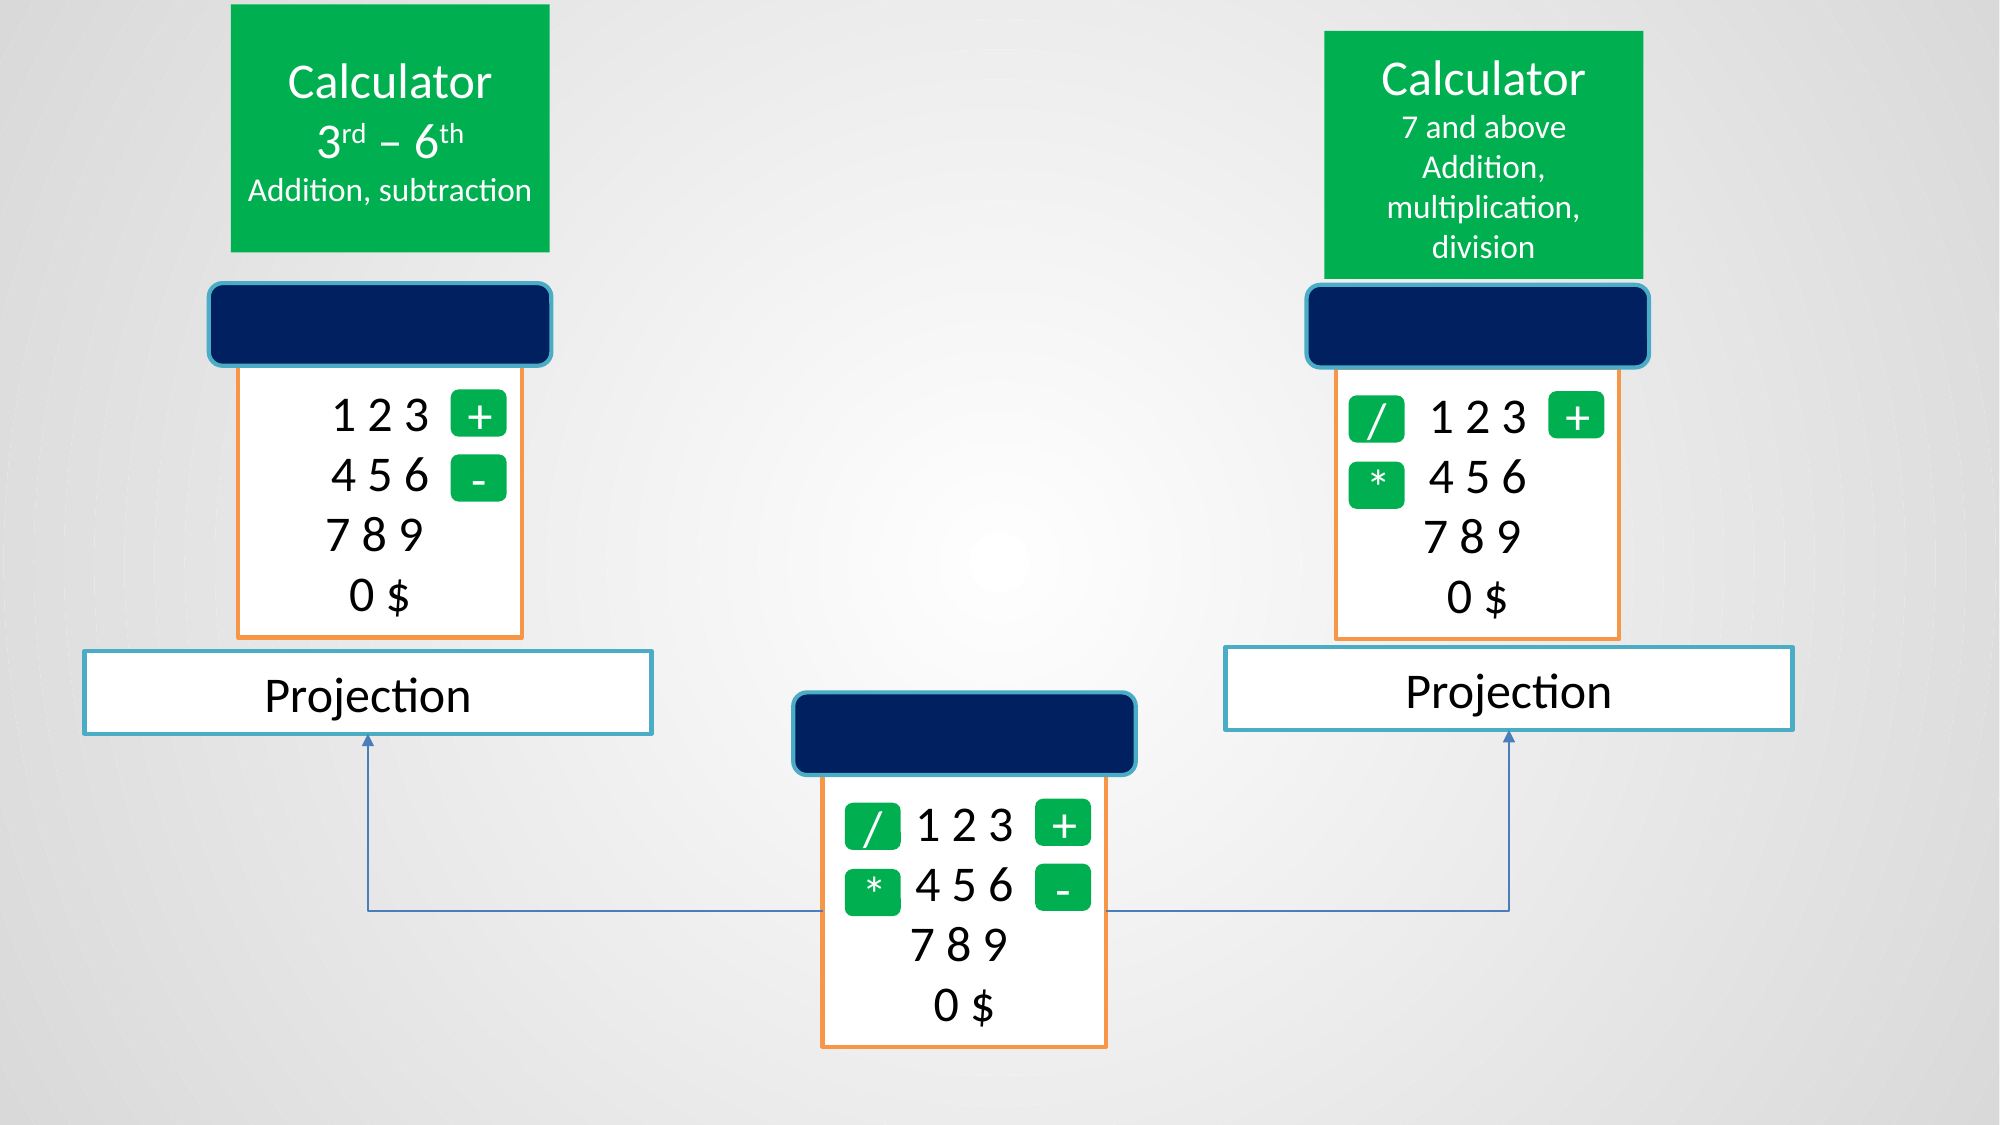

Calculator
3rd – 6th
Addition, subtraction
Calculator
7 and above
Addition, multiplication, division

1 2 3
4 5 6
7 8 9
0 $
1 2 3
4 5 6
7 8 9
0 $
+
+
/
-
*
Projection
Projection

1 2 3
4 5 6
7 8 9
0 $
+
/
-
*